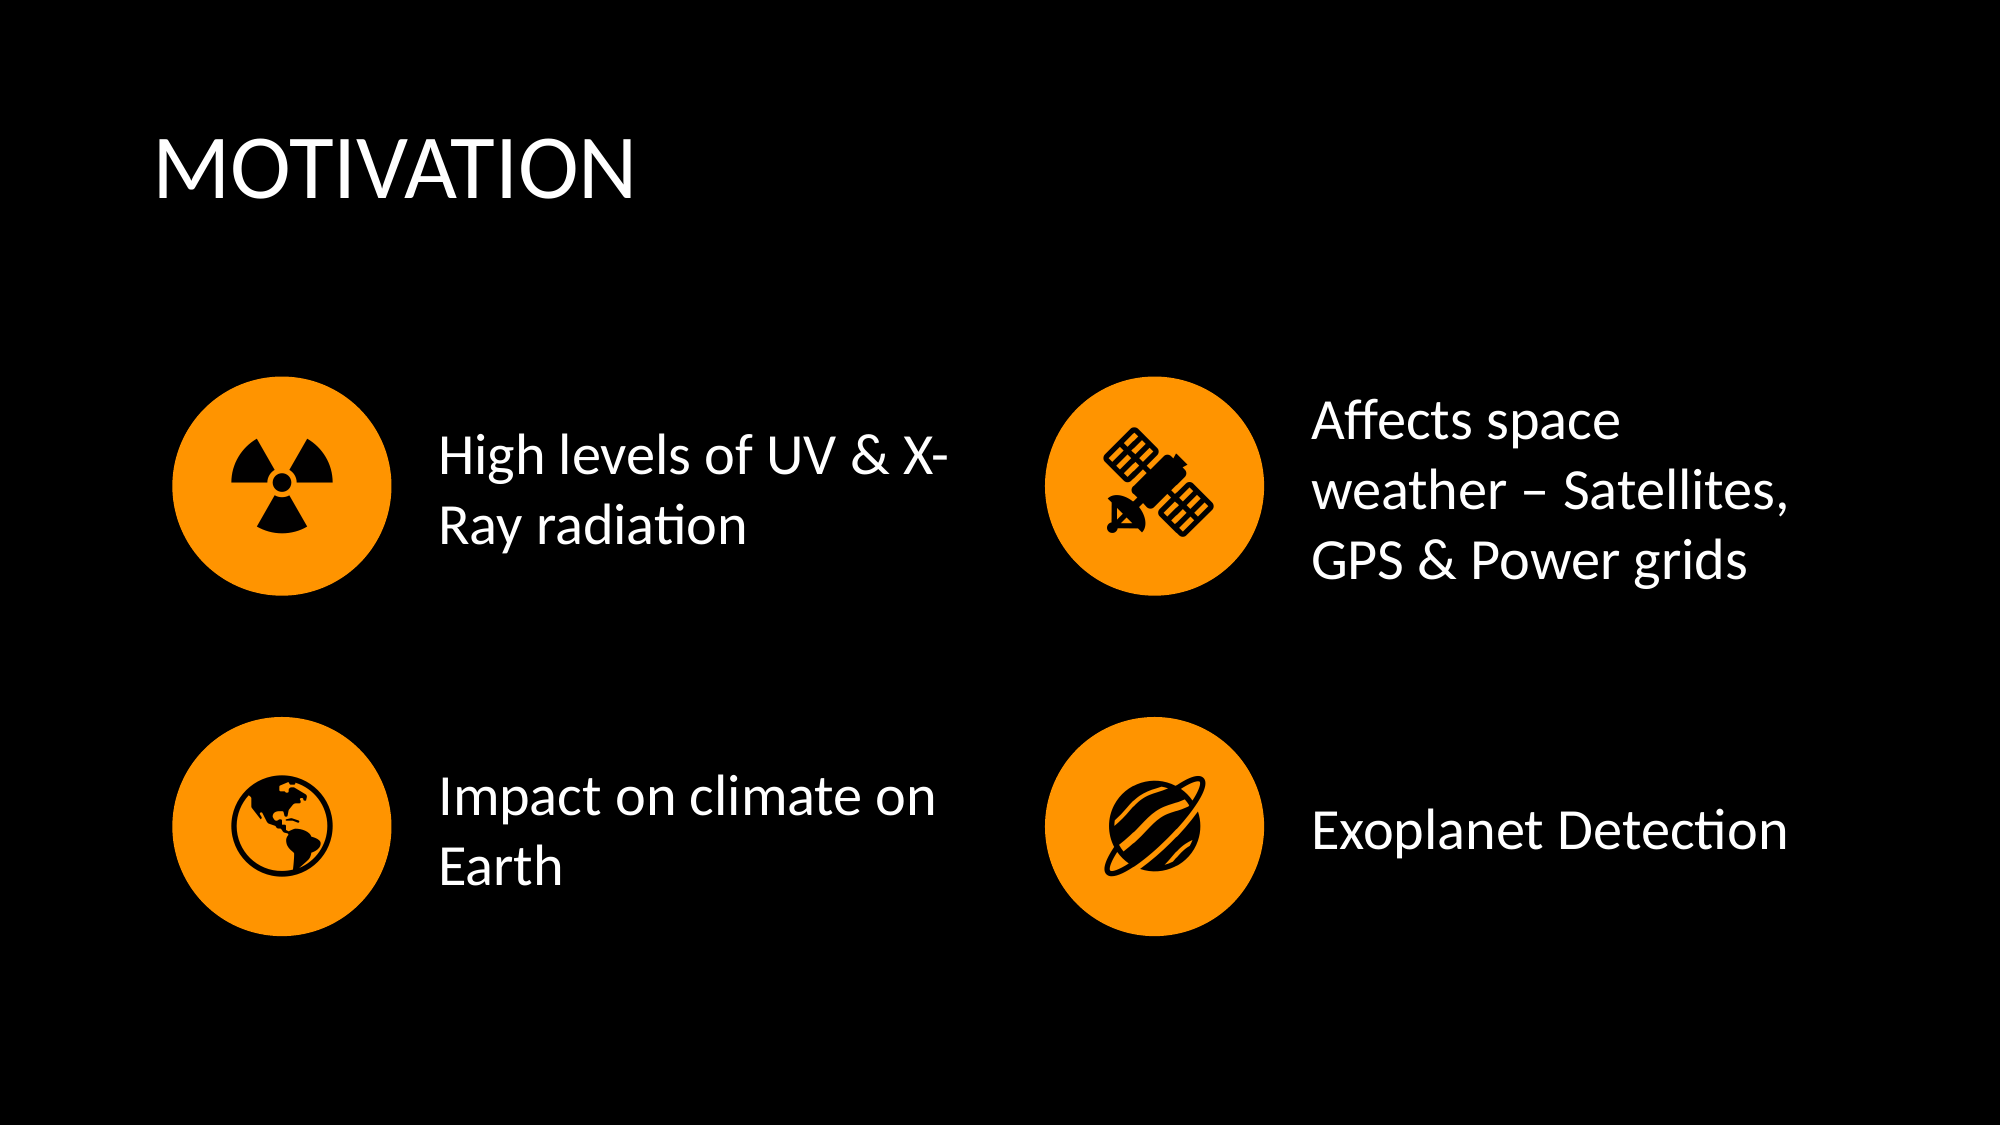

# MOTIVATION
High levels of UV & X-Ray radiation
Affects space weather – Satellites, GPS & Power grids
Impact on climate on Earth
Exoplanet Detection